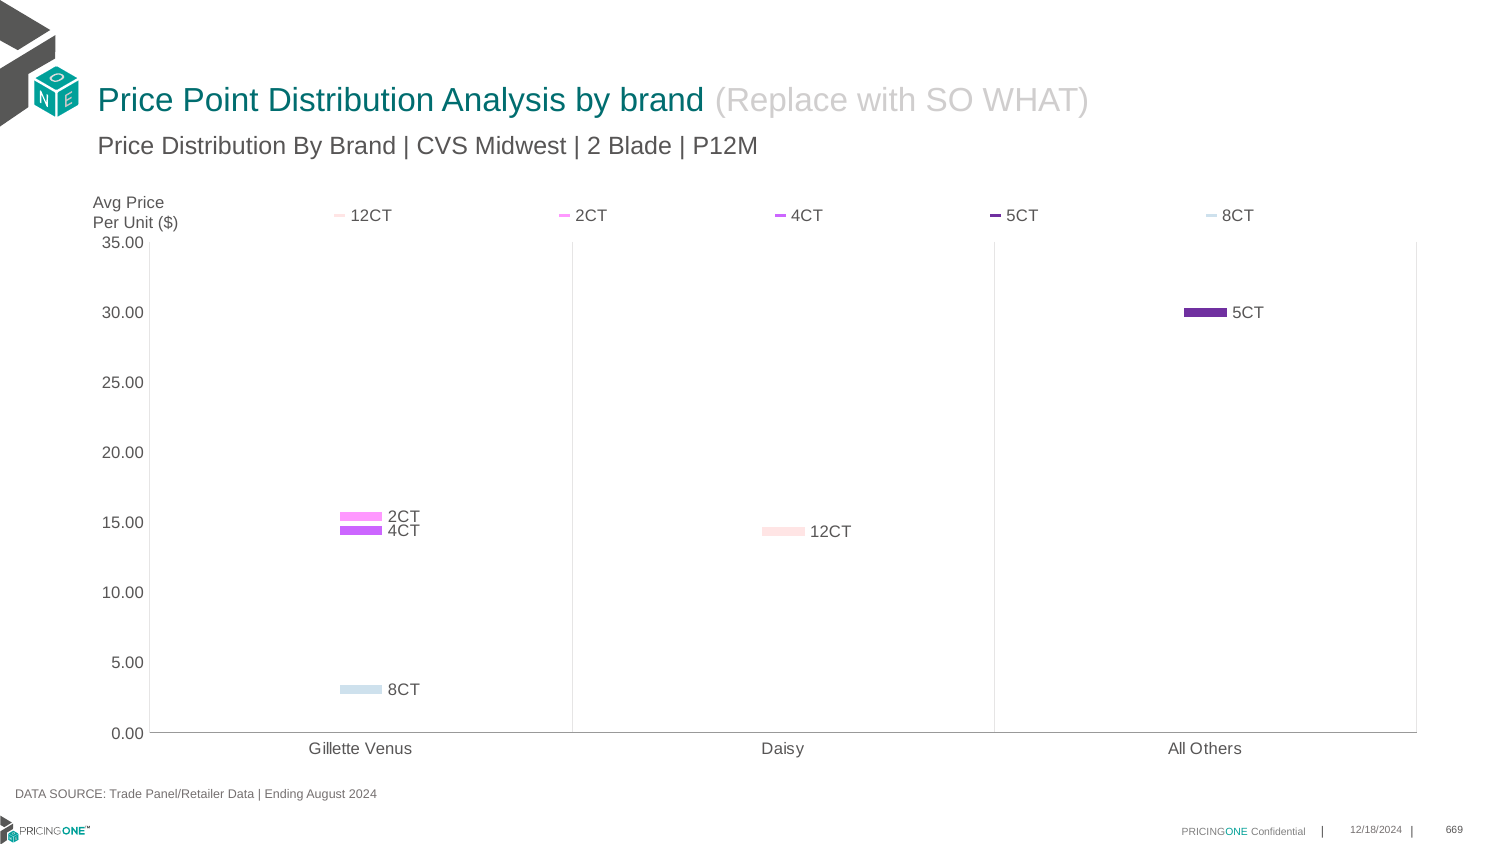

# Price Point Distribution Analysis by brand (Replace with SO WHAT)
Price Distribution By Brand | CVS Midwest | 2 Blade | P12M

### Chart

| Category | 12CT | 2CT | 4CT | 5CT | 8CT |
|---|---|---|---|---|---|
| Gillette Venus | None | 15.428209909429942 | 14.42528392109982 | None | 3.0954511558538402 |
| Daisy | 14.35859375 | None | None | None | None |
| All Others | None | None | None | 29.956756756756757 | None |
Avg Price
Per Unit ($)
DATA SOURCE: Trade Panel/Retailer Data | Ending August 2024
12/18/2024
669